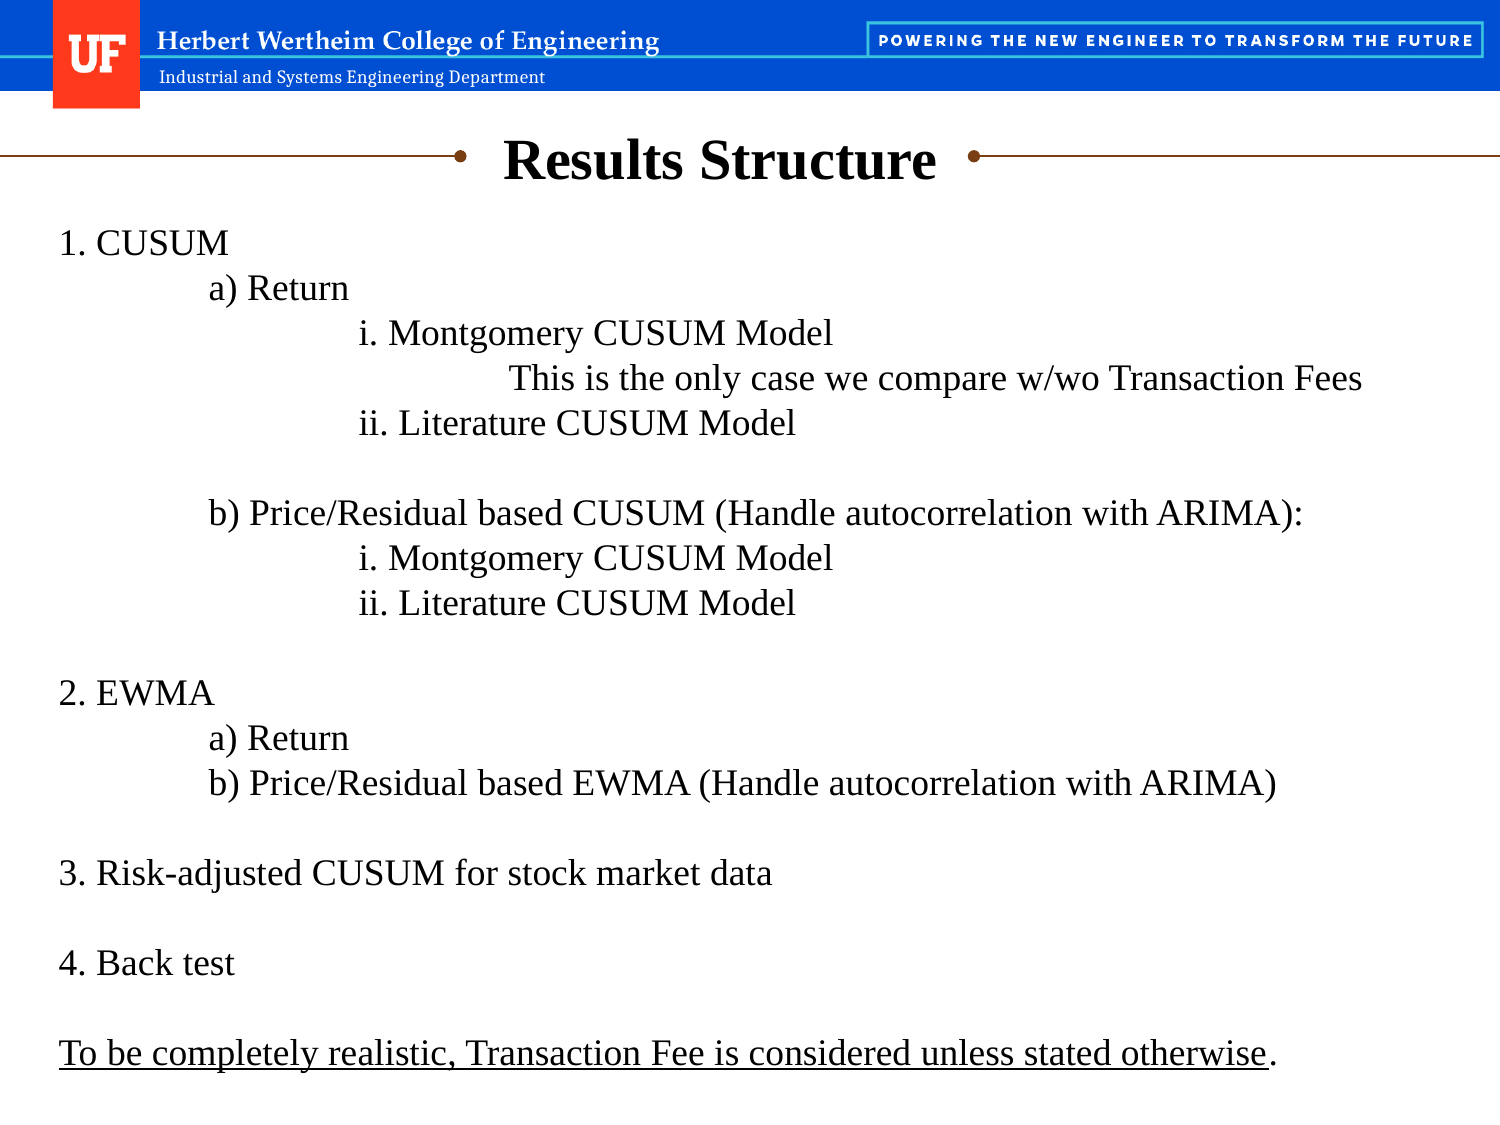

Results Structure
1. CUSUM
	a) Return
		i. Montgomery CUSUM Model
			This is the only case we compare w/wo Transaction Fees
		ii. Literature CUSUM Model

	b) Price/Residual based CUSUM (Handle autocorrelation with ARIMA):
		i. Montgomery CUSUM Model
		ii. Literature CUSUM Model

2. EWMA
	a) Return
	b) Price/Residual based EWMA (Handle autocorrelation with ARIMA)

3. Risk-adjusted CUSUM for stock market data

4. Back test

To be completely realistic, Transaction Fee is considered unless stated otherwise.
#